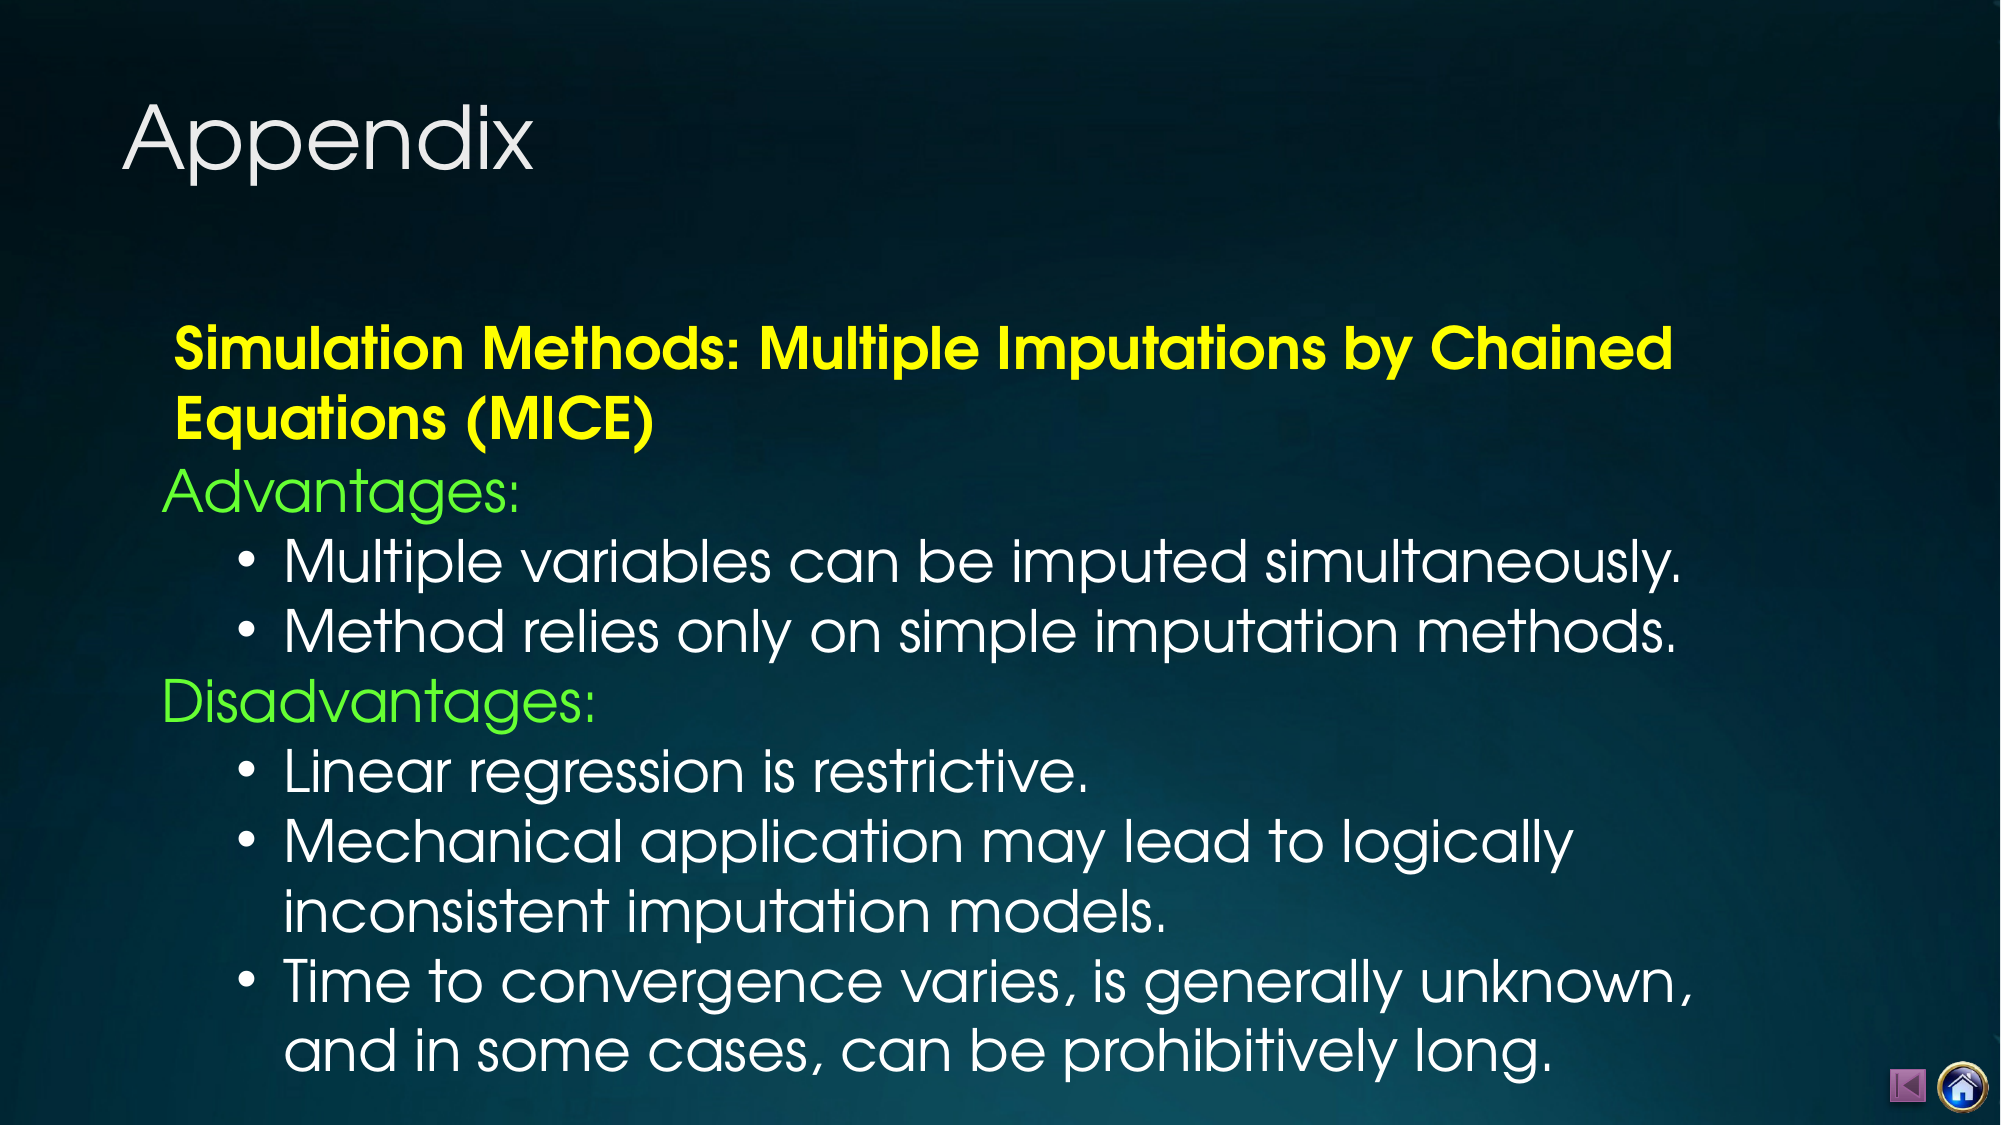

# Appendix
Simulation Methods: Multiple Imputations by Chained Equations (MICE)

Advantages:
Multiple variables can be imputed simultaneously.
Method relies only on simple imputation methods.
Disadvantages:
Linear regression is restrictive.
Mechanical application may lead to logically inconsistent imputation models.
Time to convergence varies, is generally unknown, and in some cases, can be prohibitively long.